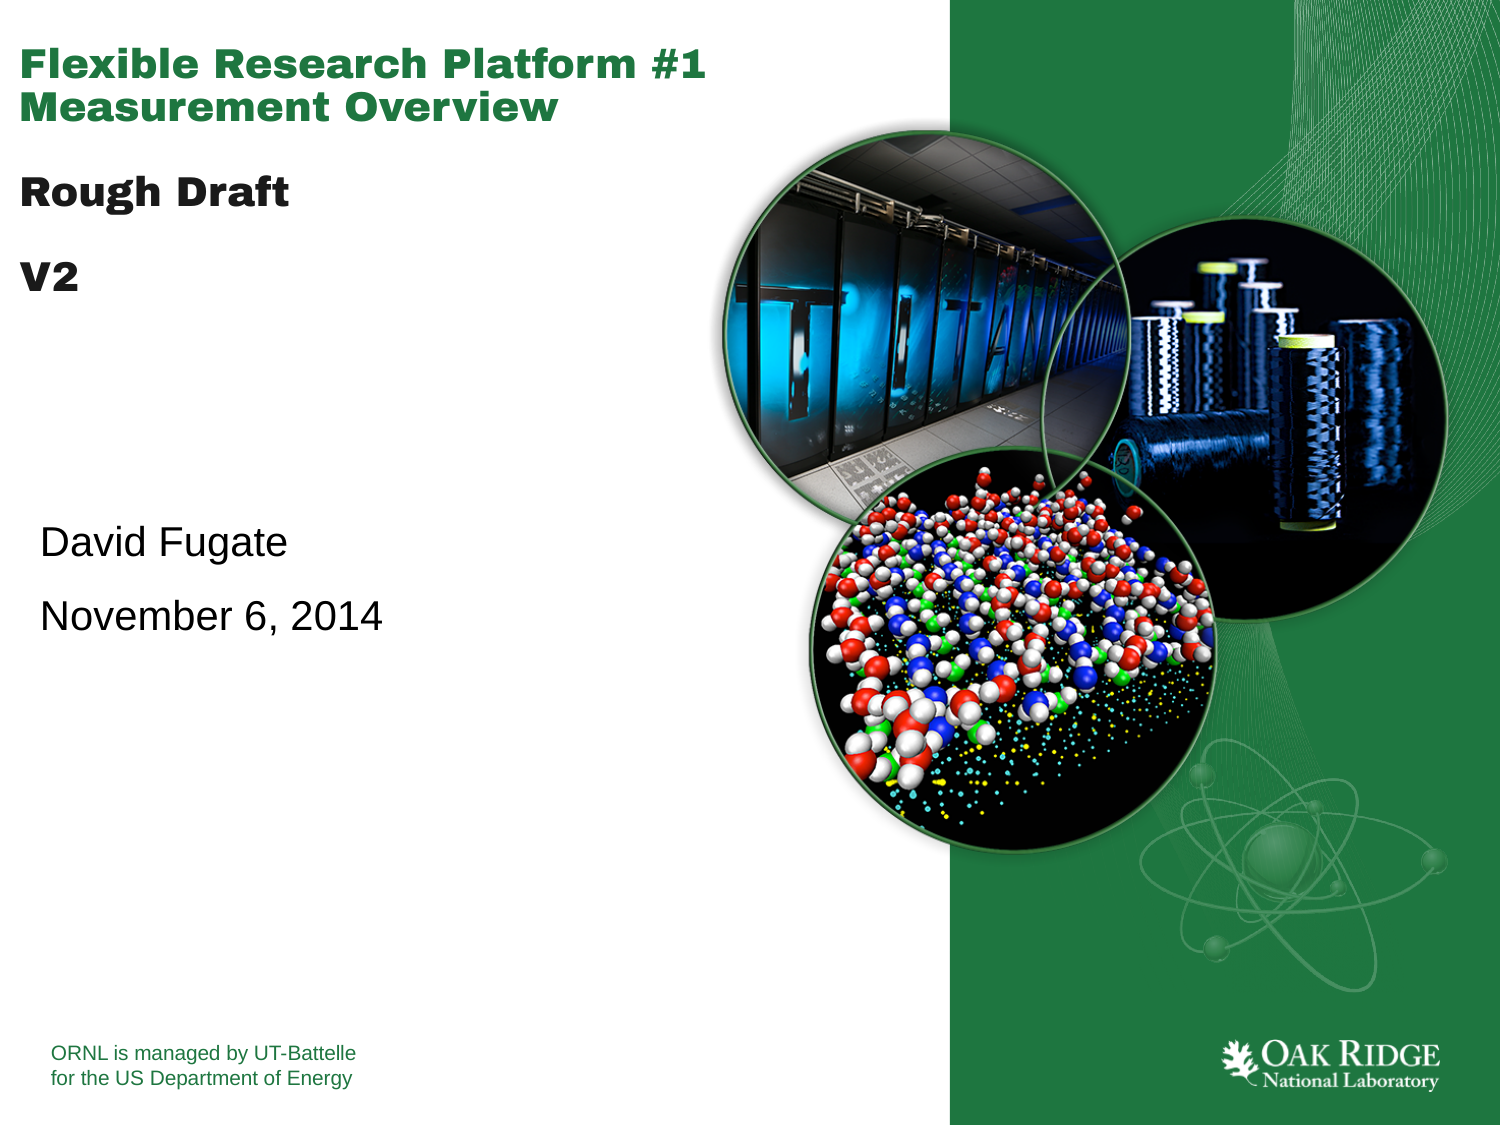

# Flexible Research Platform #1 Measurement Overview Rough Draft V2
David Fugate
November 6, 2014